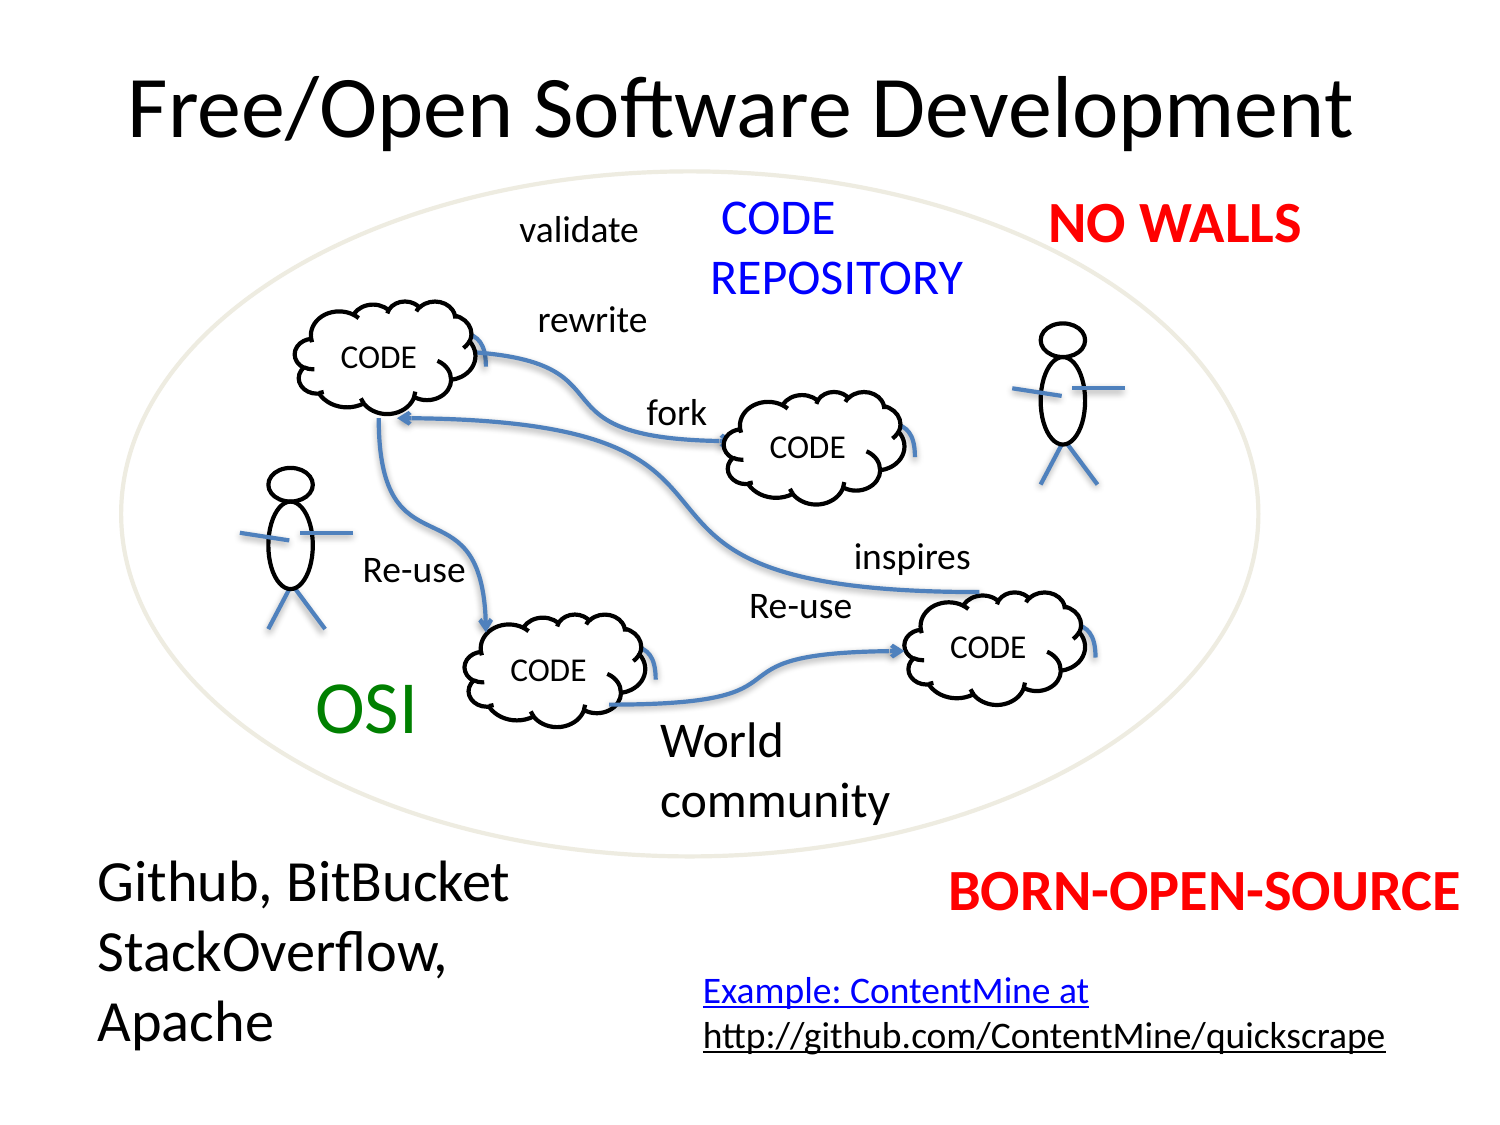

# Free/Open Software Development

 CODE REPOSITORY
NO WALLS
validate
rewrite
CODE

fork
CODE

inspires
Re-use
Re-use
CODE
CODE
OSI
World
community
Github, BitBucket
StackOverflow,
Apache
BORN-OPEN-SOURCE
Example: ContentMine at
http://github.com/ContentMine/quickscrape